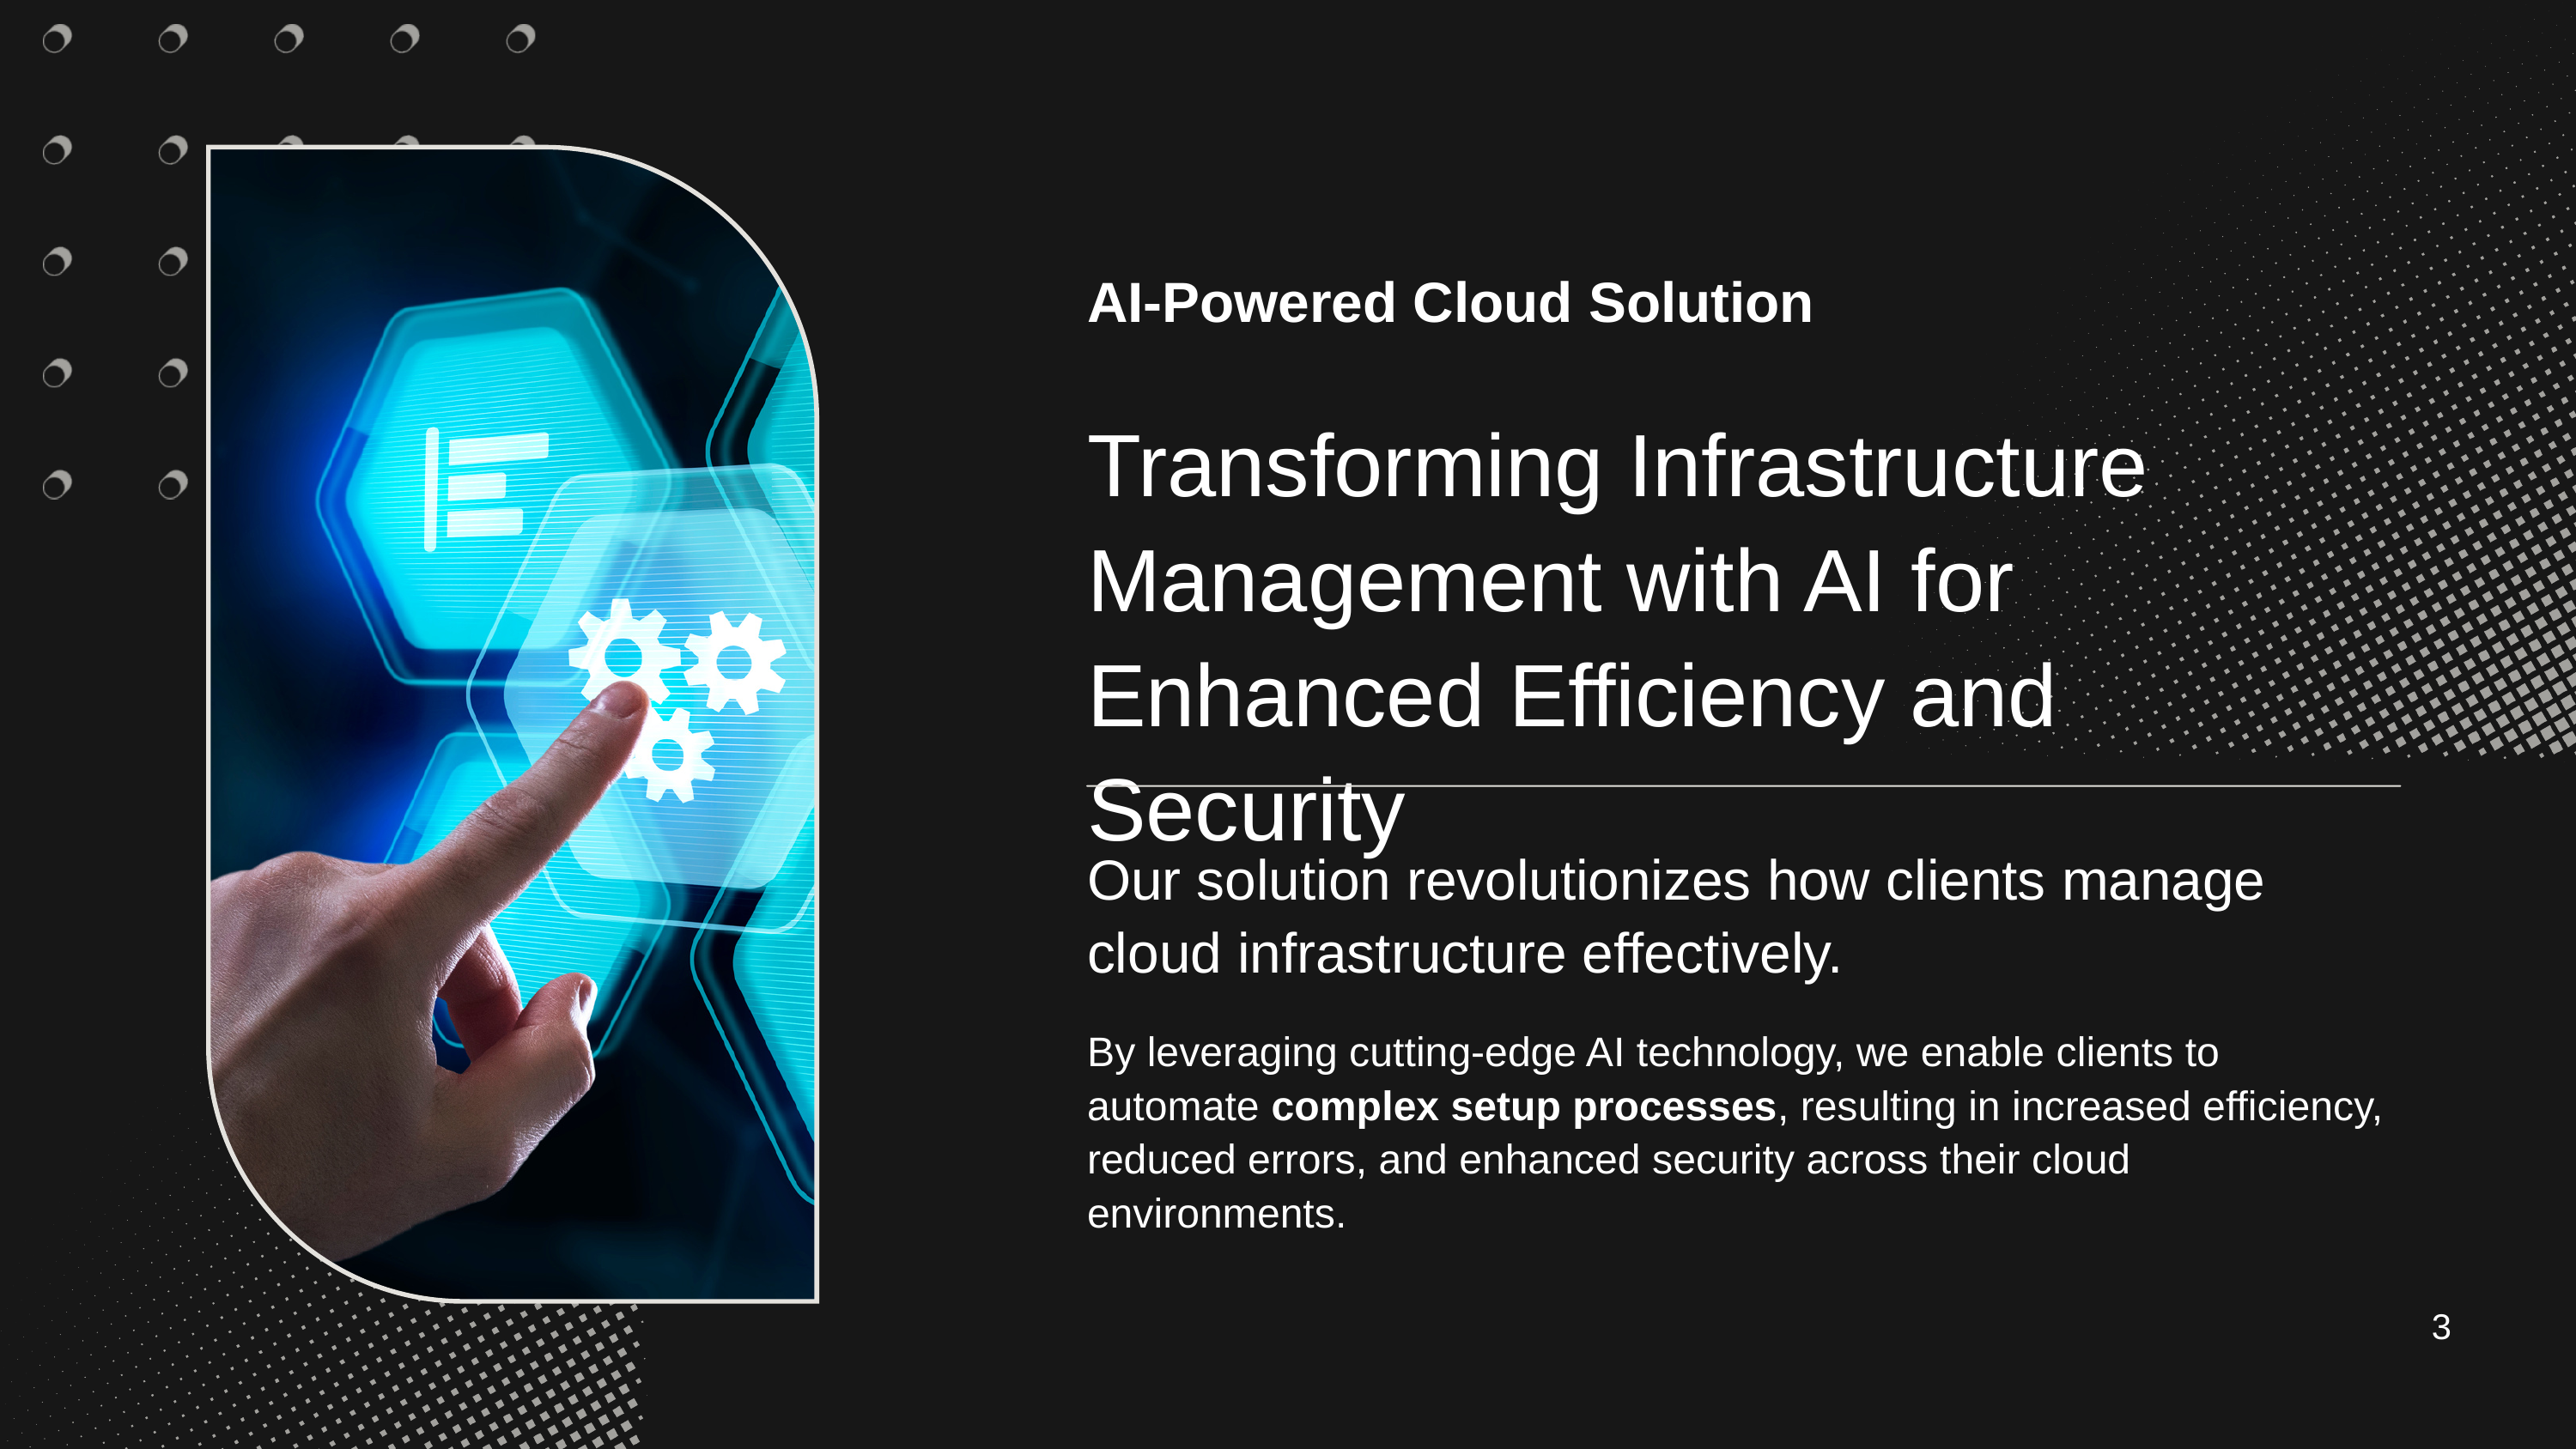

AI-Powered Cloud Solution
Transforming Infrastructure Management with AI for Enhanced Efficiency and Security

Our solution revolutionizes how clients manage cloud infrastructure effectively.
By leveraging cutting-edge AI technology, we enable clients to automate complex setup processes, resulting in increased efficiency, reduced errors, and enhanced security across their cloud environments.

3